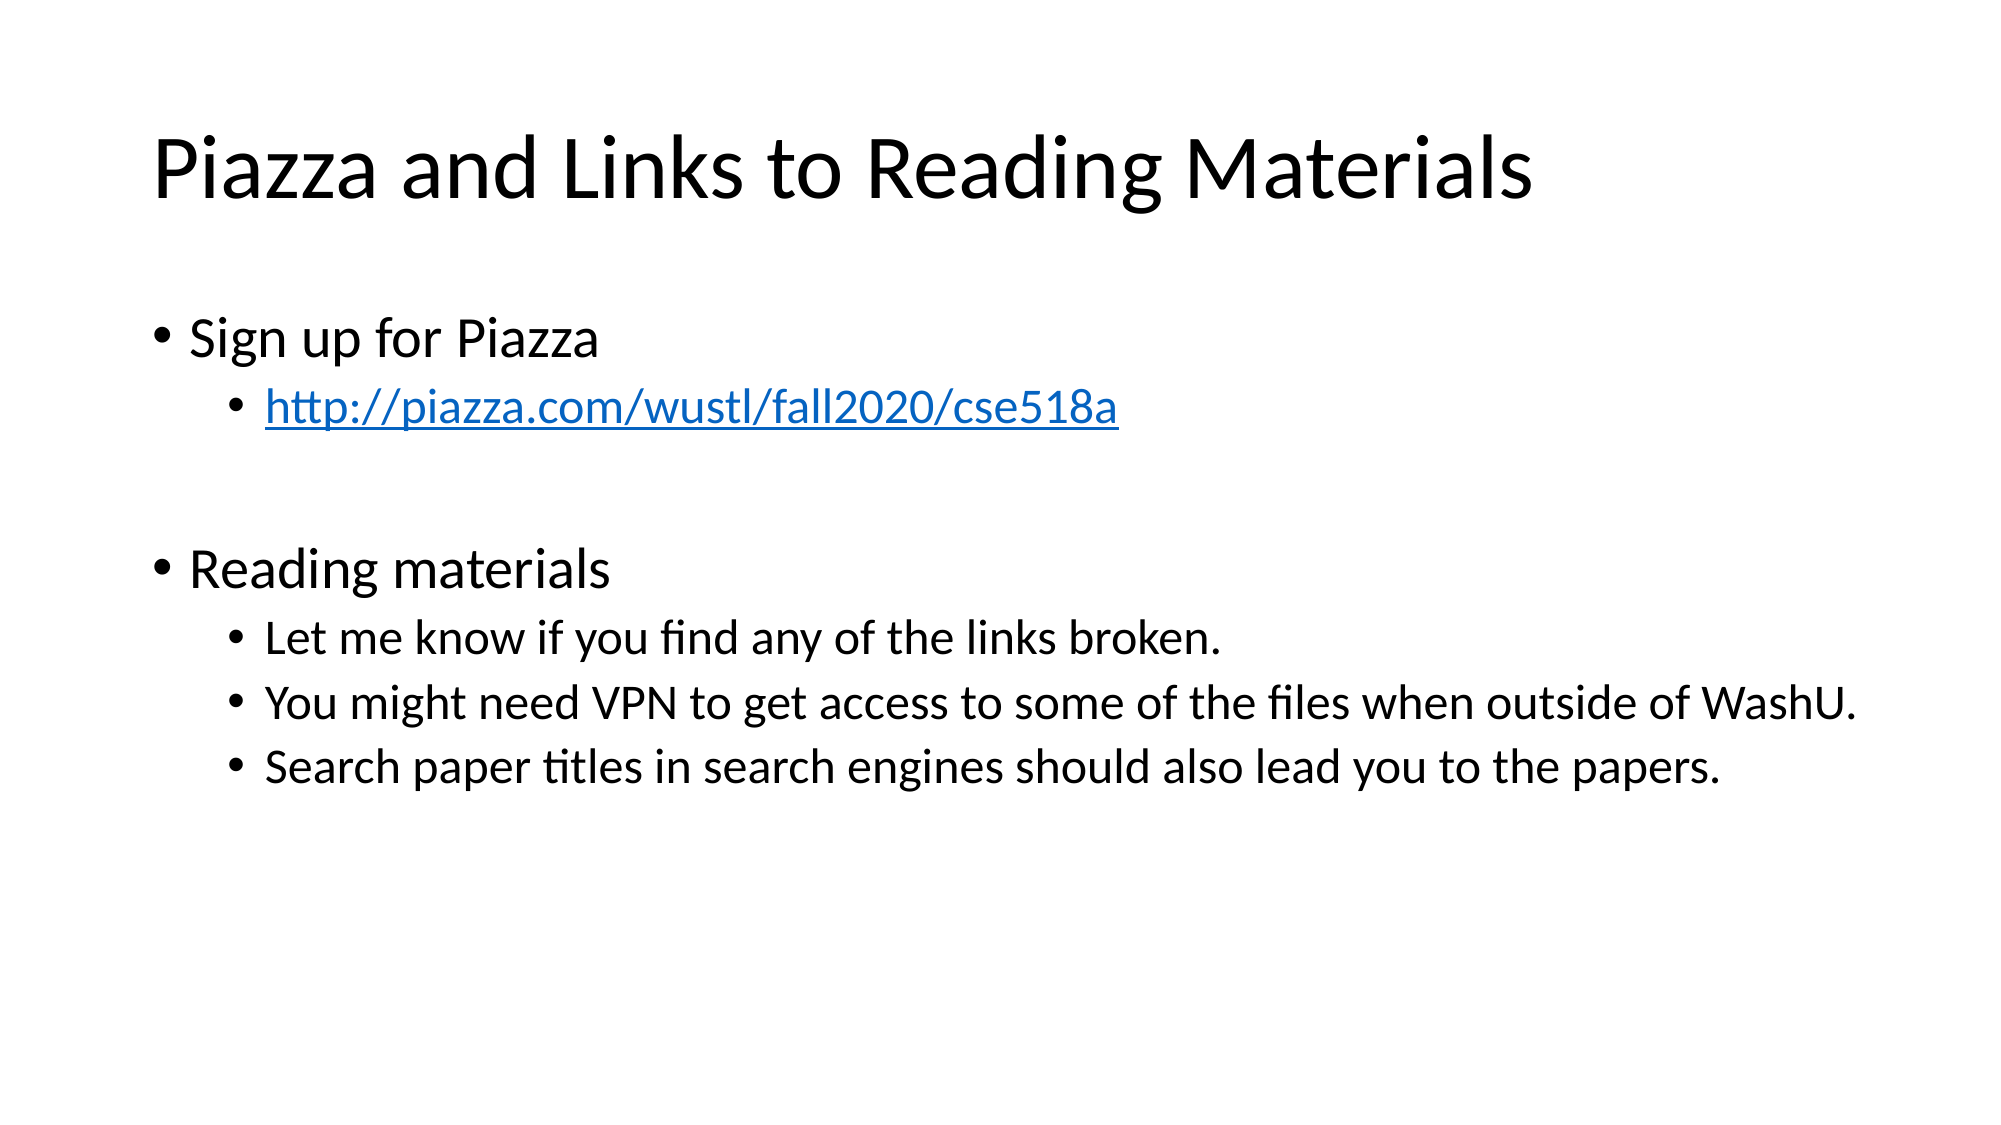

# Piazza and Links to Reading Materials
Sign up for Piazza
http://piazza.com/wustl/fall2020/cse518a

Reading materials
Let me know if you find any of the links broken.
You might need VPN to get access to some of the files when outside of WashU.
Search paper titles in search engines should also lead you to the papers.